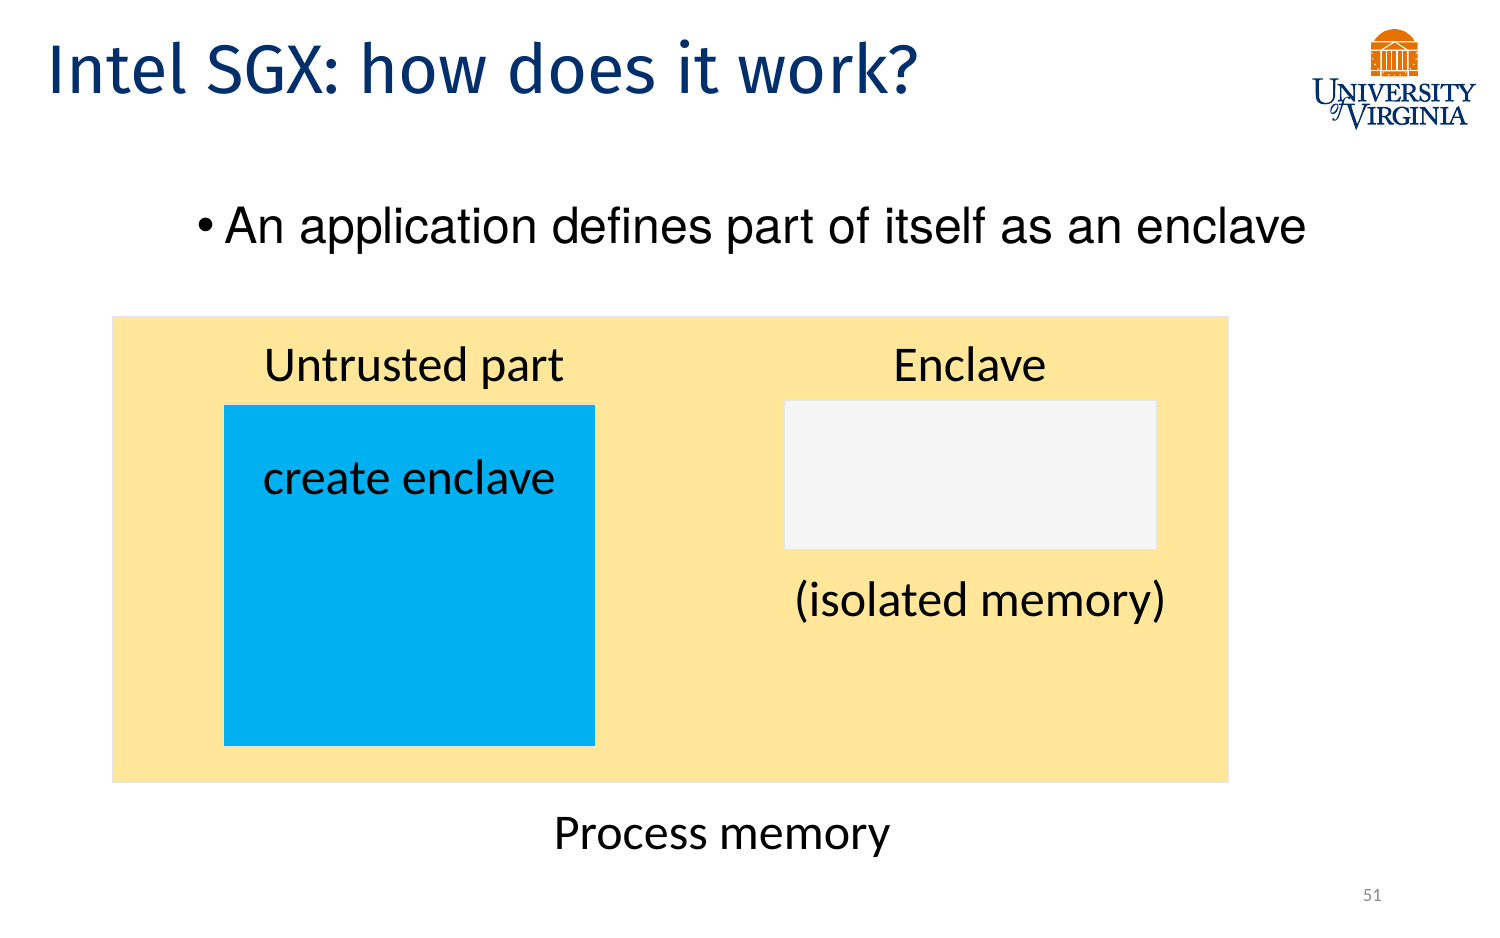

Intel SGX: how does it work?
An application defines part of itself as an enclave

Untrusted part
Enclave

create enclave
(isolated memory)
Process memory
51